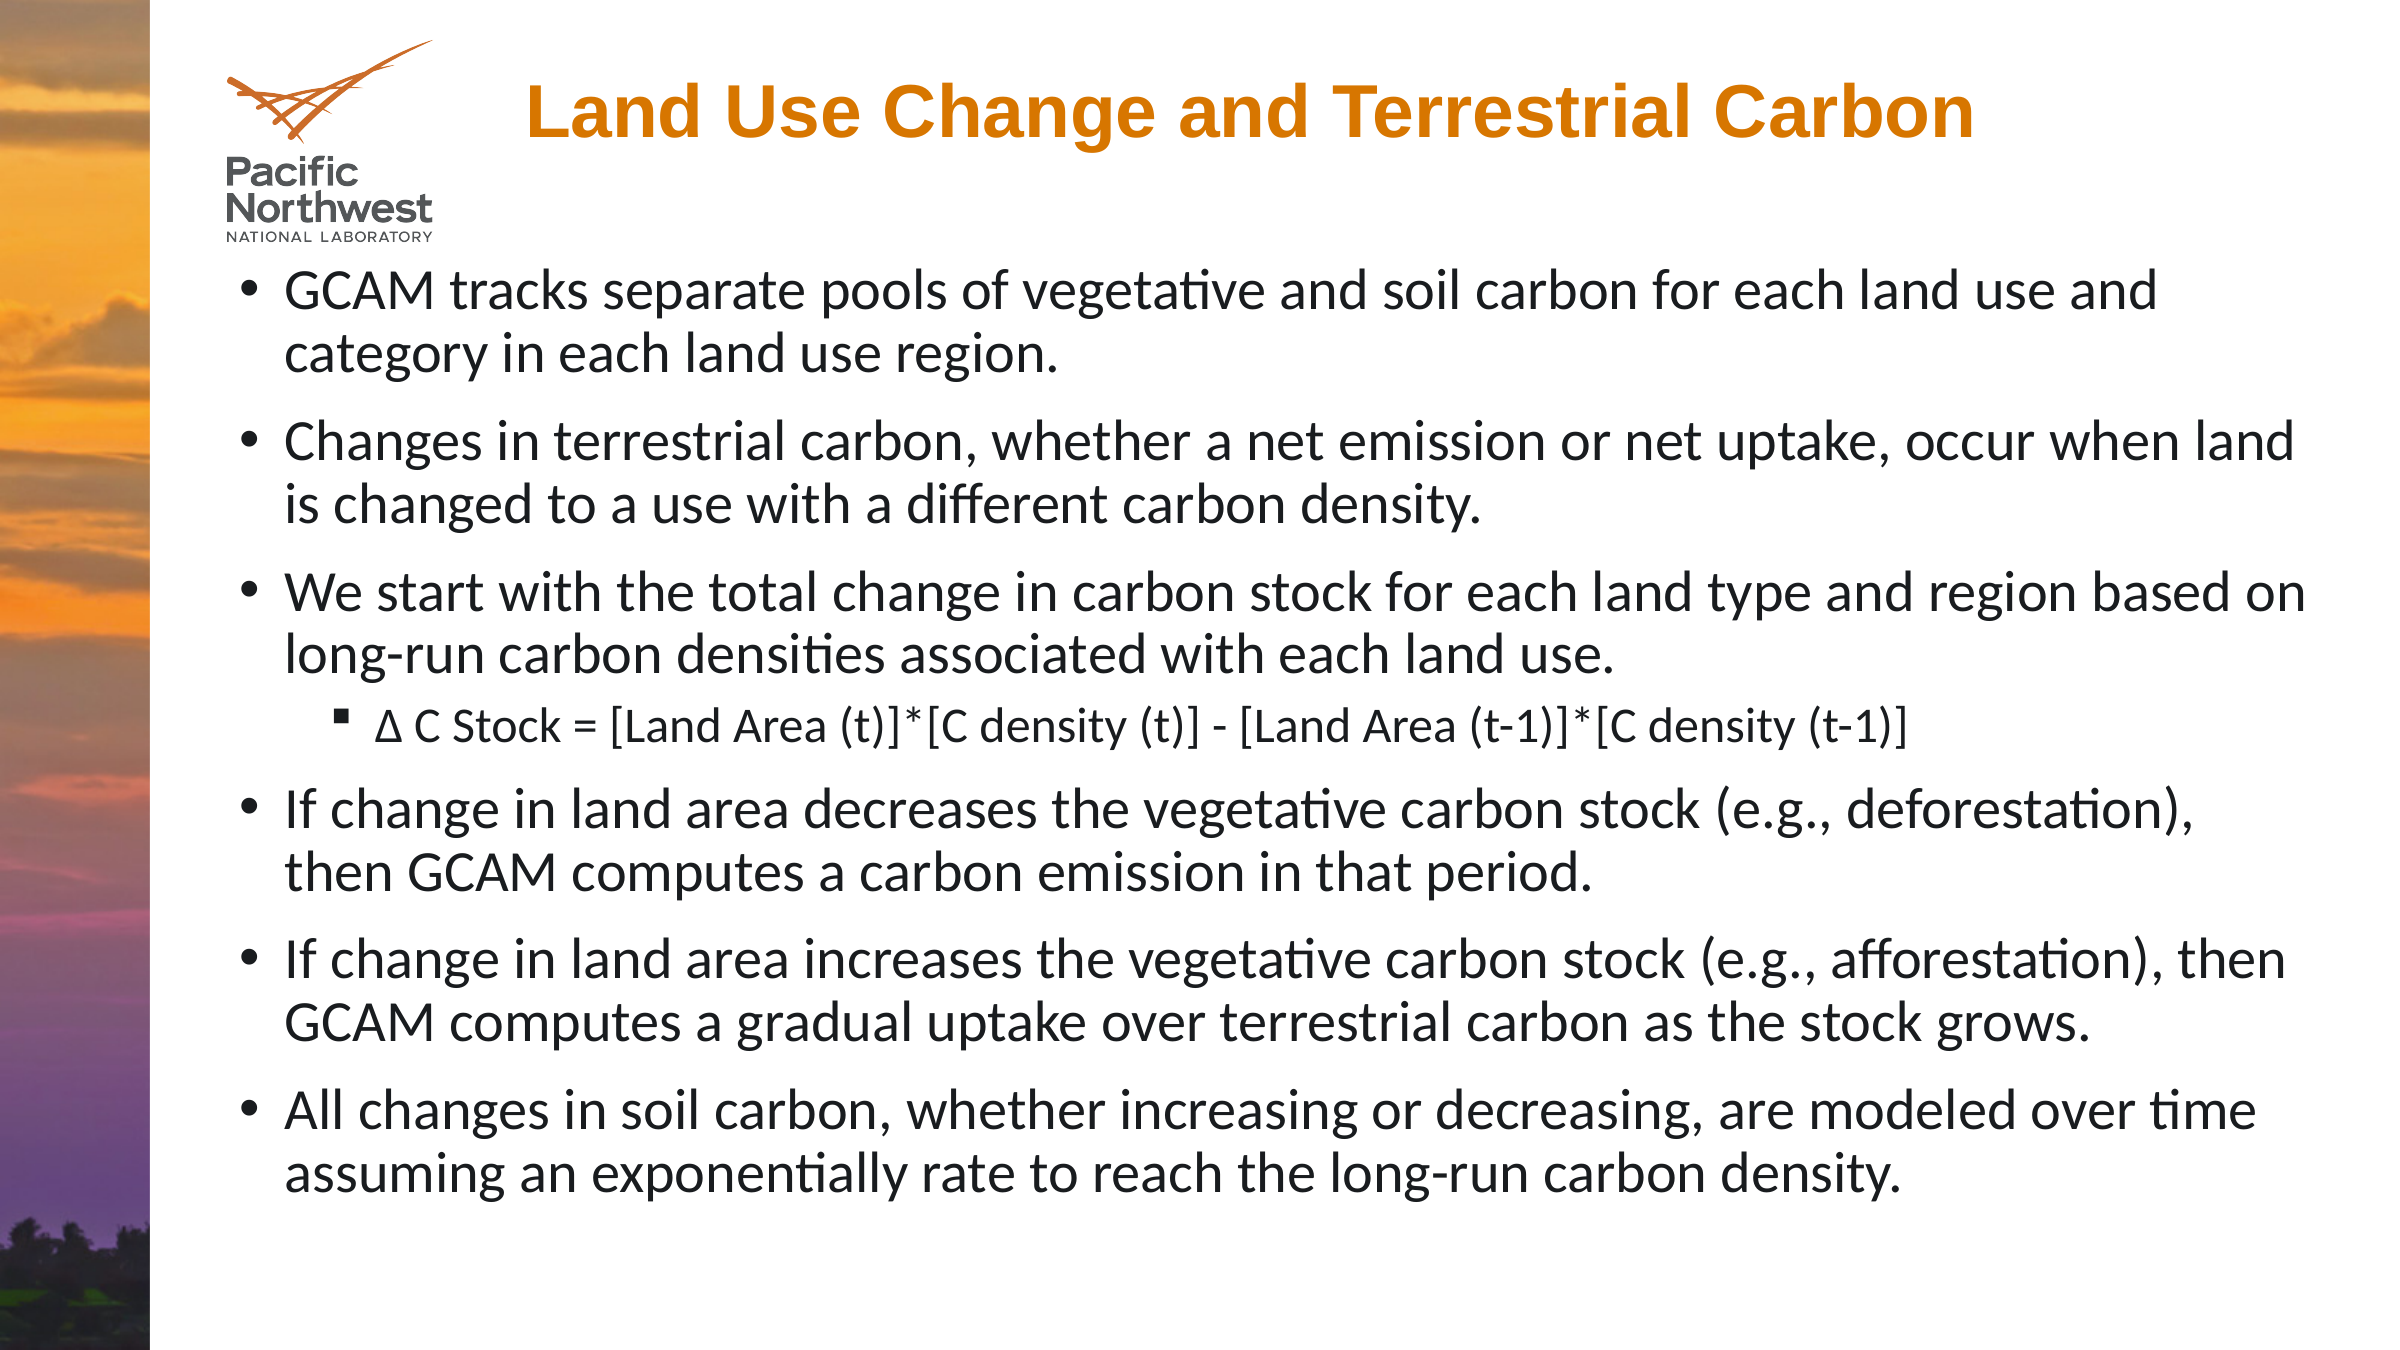

# Land Use Change and Terrestrial Carbon
GCAM tracks separate pools of vegetative and soil carbon for each land use and category in each land use region.
Changes in terrestrial carbon, whether a net emission or net uptake, occur when land is changed to a use with a different carbon density.
We start with the total change in carbon stock for each land type and region based on long-run carbon densities associated with each land use.
Δ C Stock = [Land Area (t)]*[C density (t)] - [Land Area (t-1)]*[C density (t-1)]
If change in land area decreases the vegetative carbon stock (e.g., deforestation), then GCAM computes a carbon emission in that period.
If change in land area increases the vegetative carbon stock (e.g., afforestation), then GCAM computes a gradual uptake over terrestrial carbon as the stock grows.
All changes in soil carbon, whether increasing or decreasing, are modeled over time assuming an exponentially rate to reach the long-run carbon density.